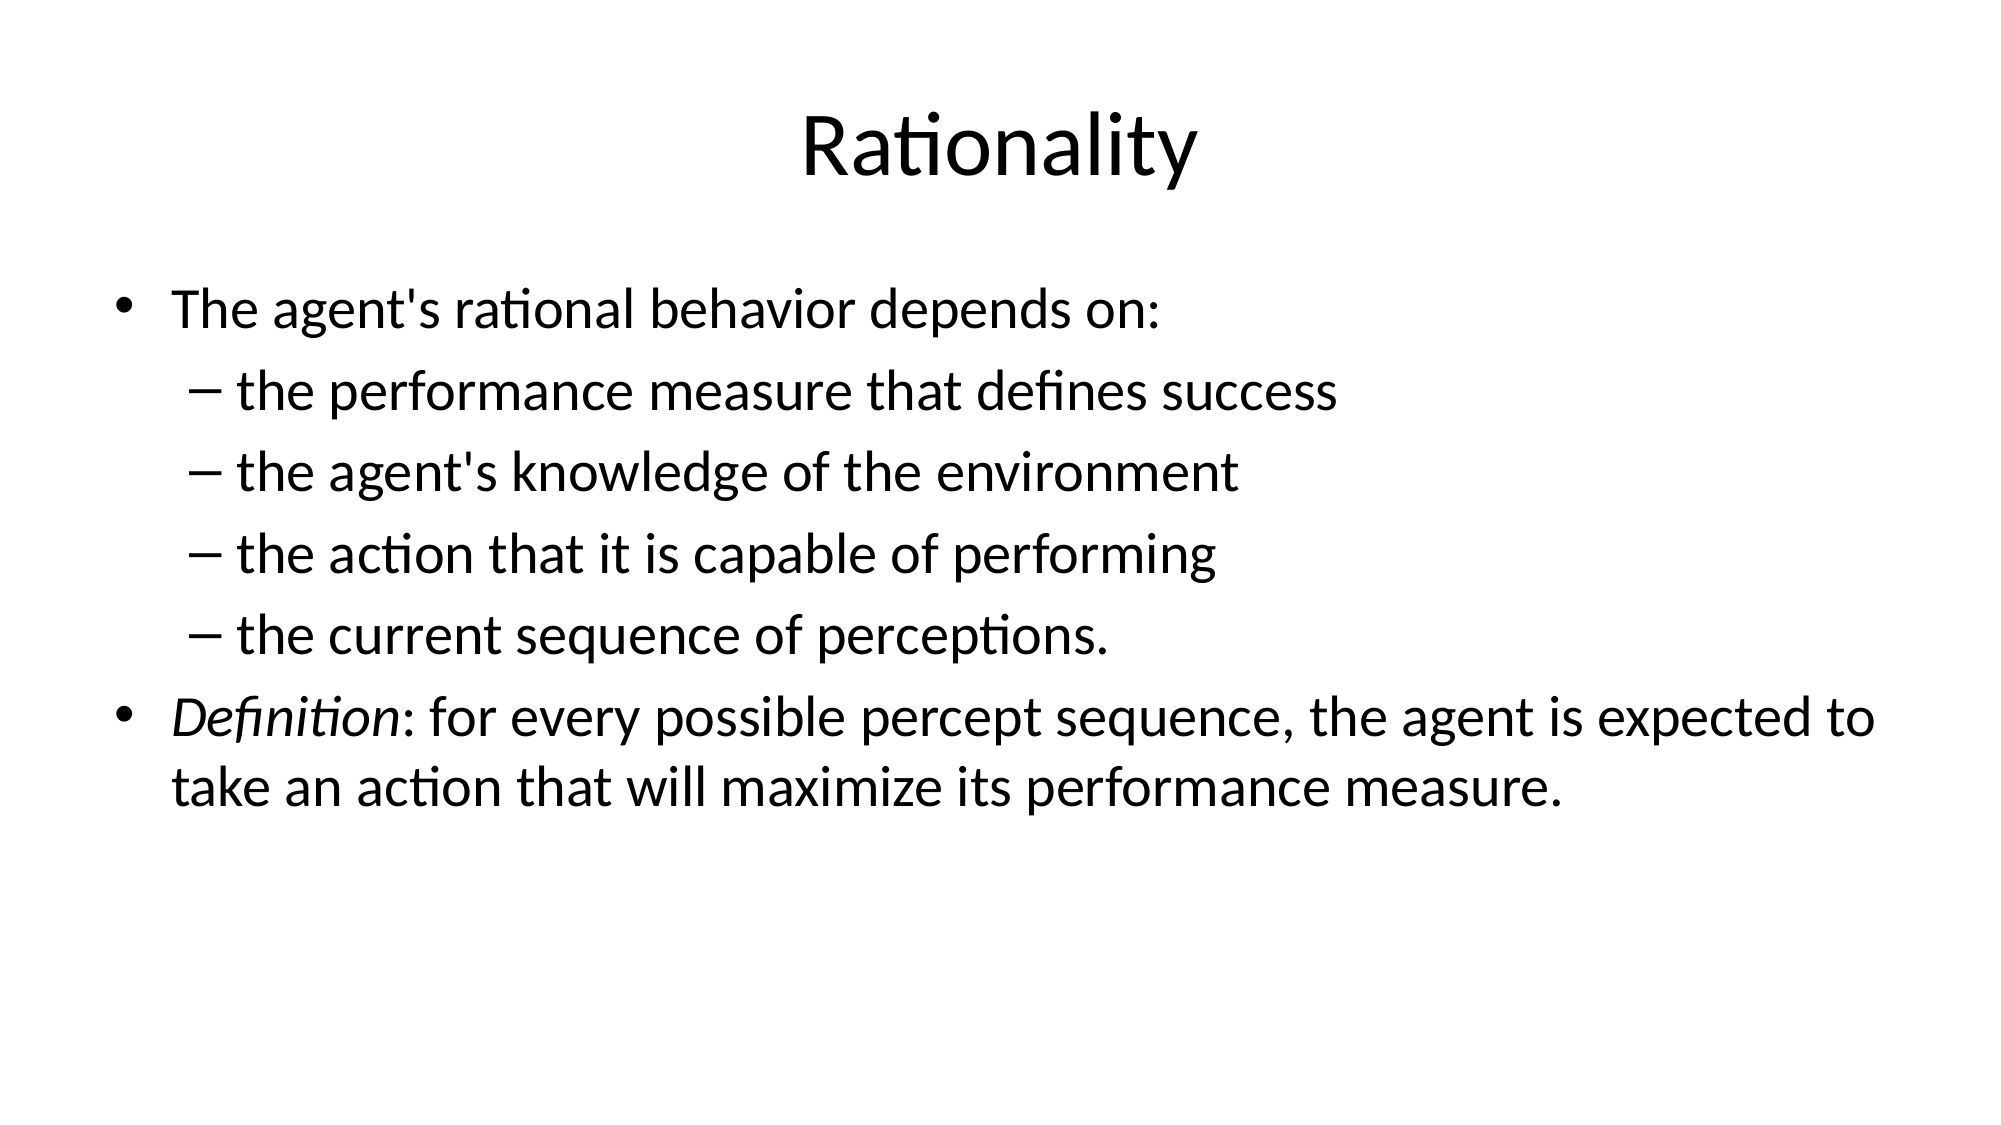

# Rationality
The agent's rational behavior depends on:
the performance measure that defines success
the agent's knowledge of the environment
the action that it is capable of performing
the current sequence of perceptions.
Definition: for every possible percept sequence, the agent is expected to take an action that will maximize its performance measure.